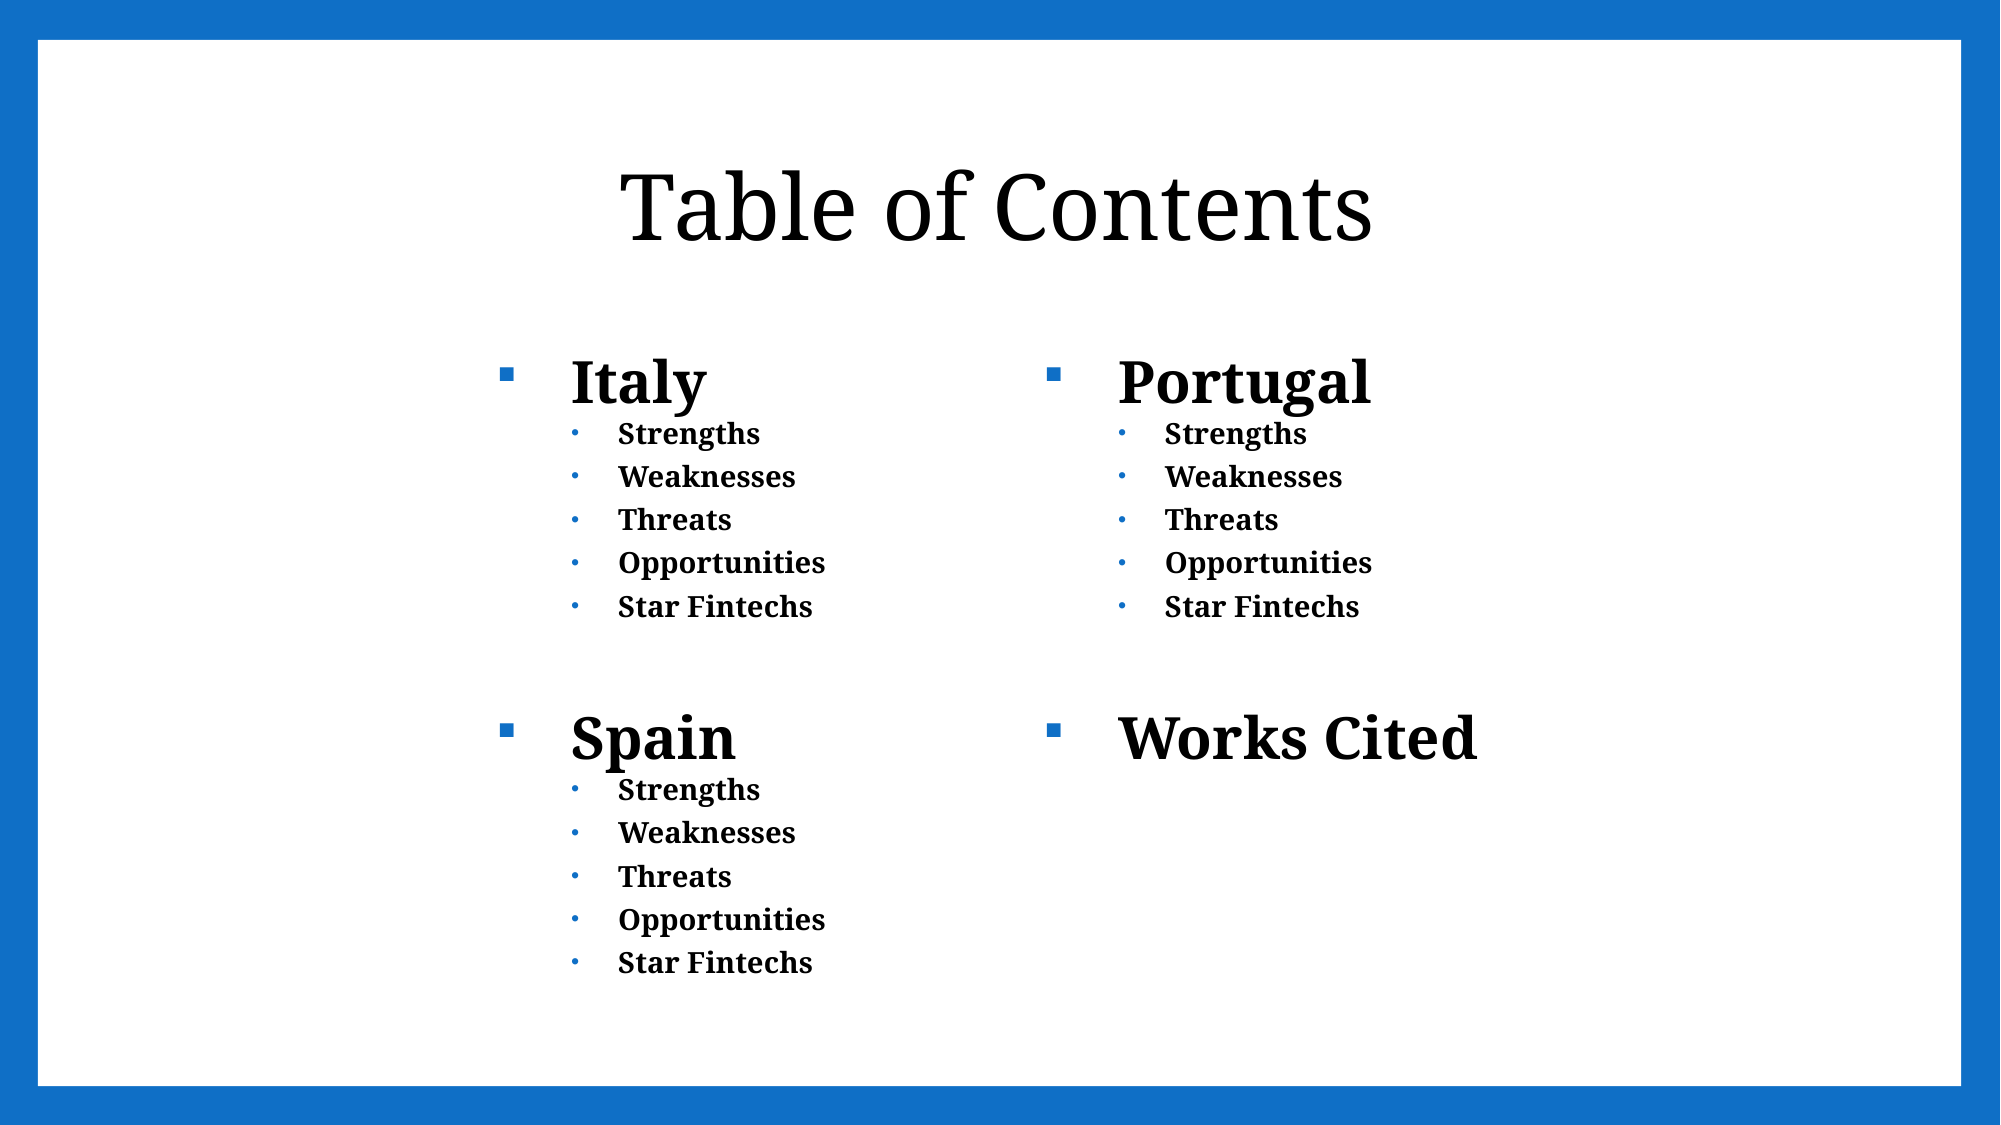

# Table of Contents
Italy
Strengths
Weaknesses
Threats
Opportunities
Star Fintechs

Spain
Strengths
Weaknesses
Threats
Opportunities
Star Fintechs

Portugal
Strengths
Weaknesses
Threats
Opportunities
Star Fintechs

Works Cited